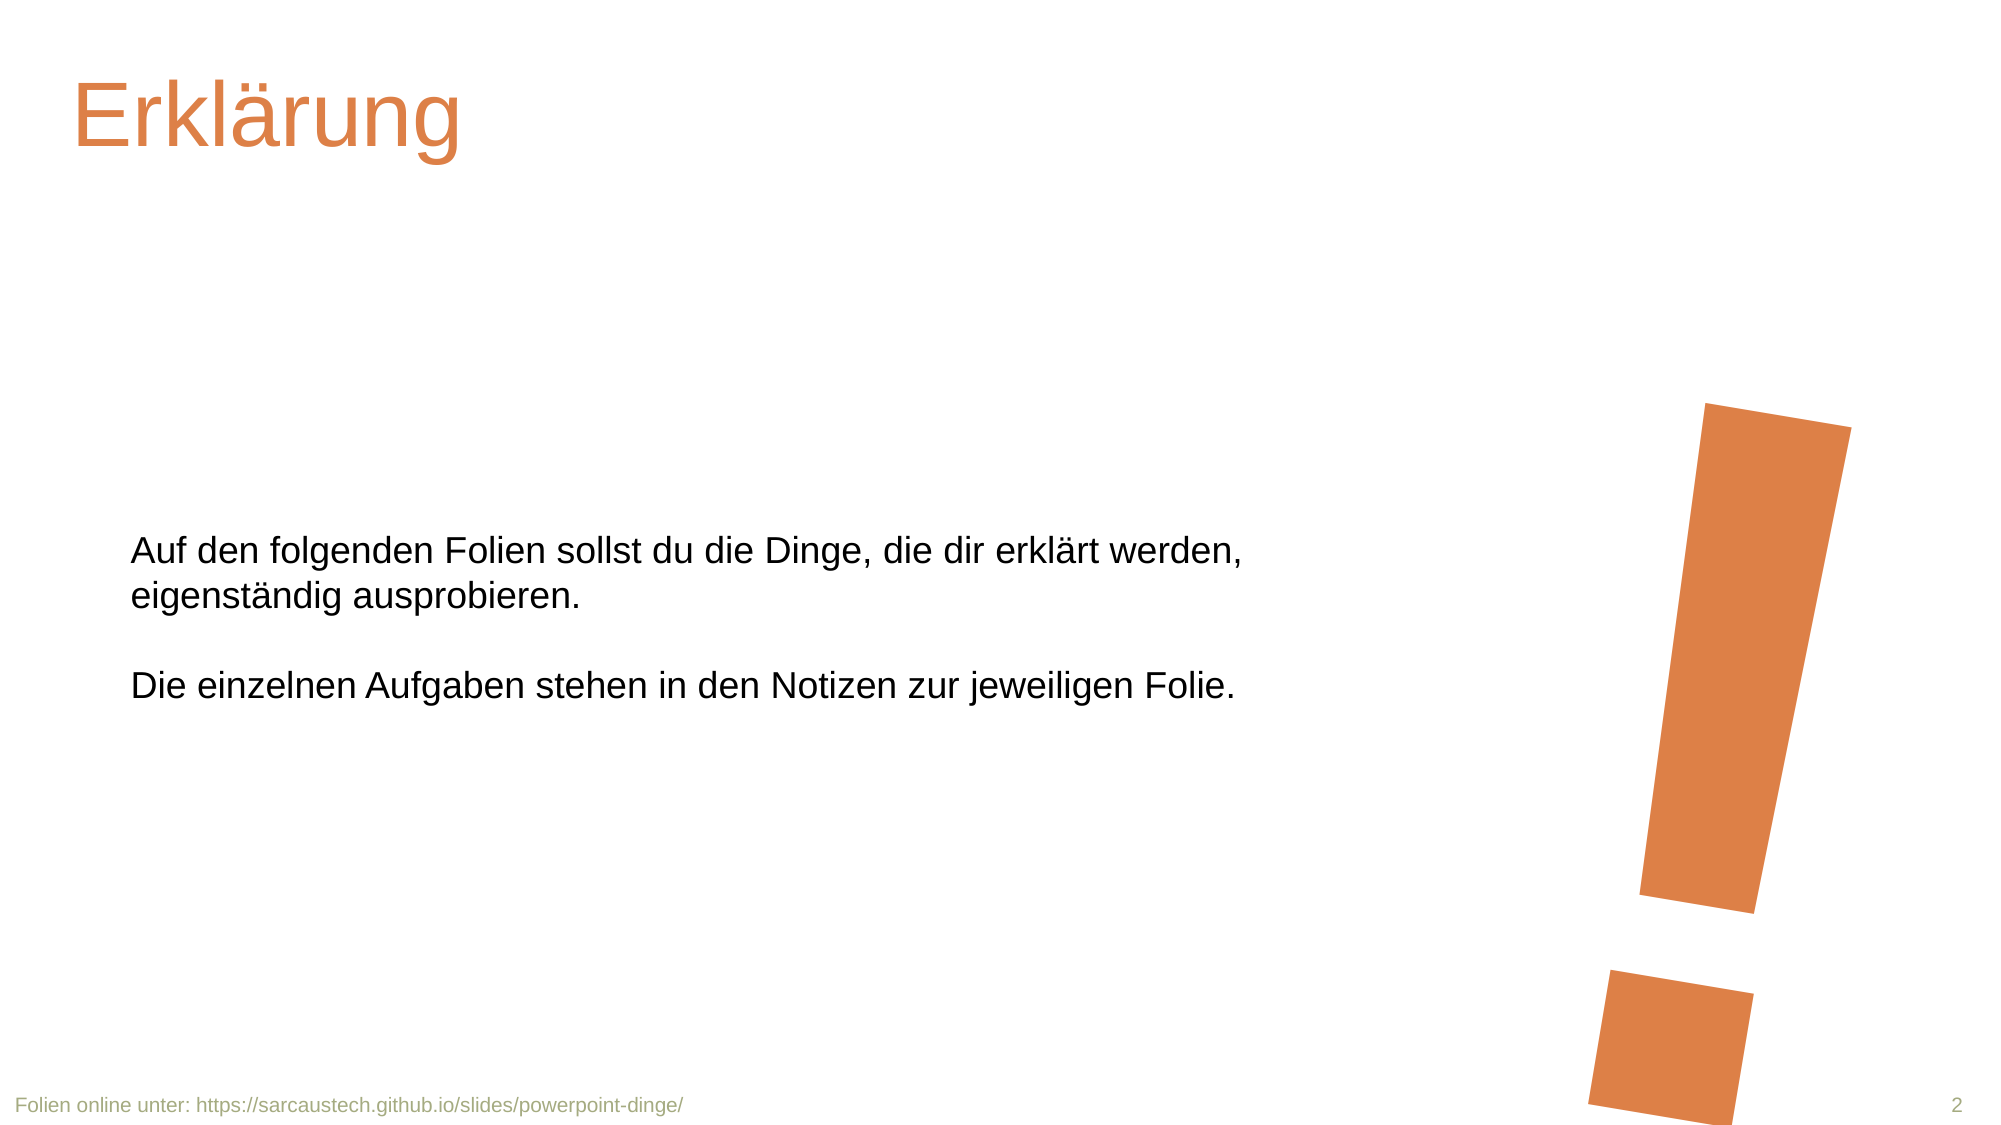

# Erklärung
!
Auf den folgenden Folien sollst du die Dinge, die dir erklärt werden, eigenständig ausprobieren.

Die einzelnen Aufgaben stehen in den Notizen zur jeweiligen Folie.